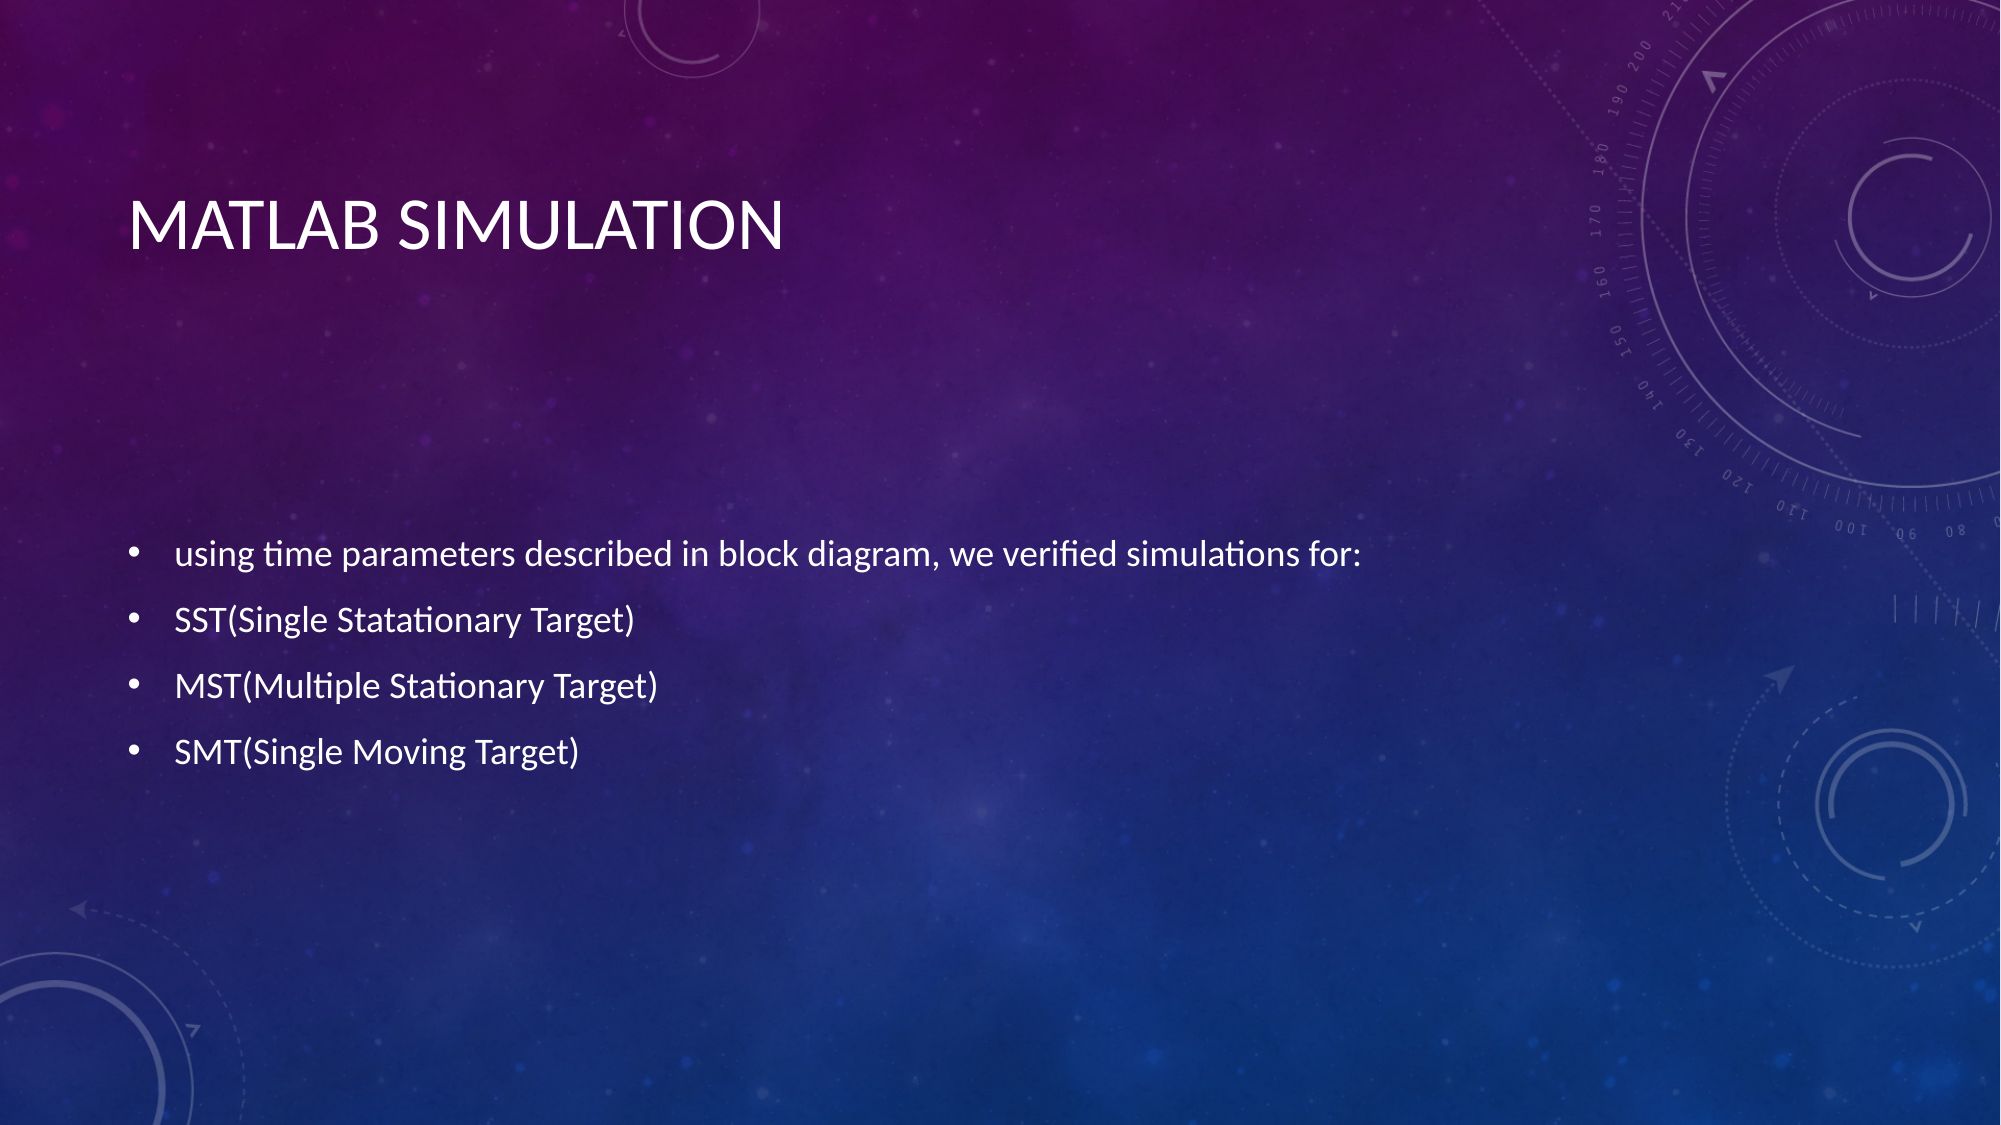

# Matlab Simulation
using time parameters described in block diagram, we verified simulations for:
SST(Single Statationary Target)
MST(Multiple Stationary Target)
SMT(Single Moving Target)